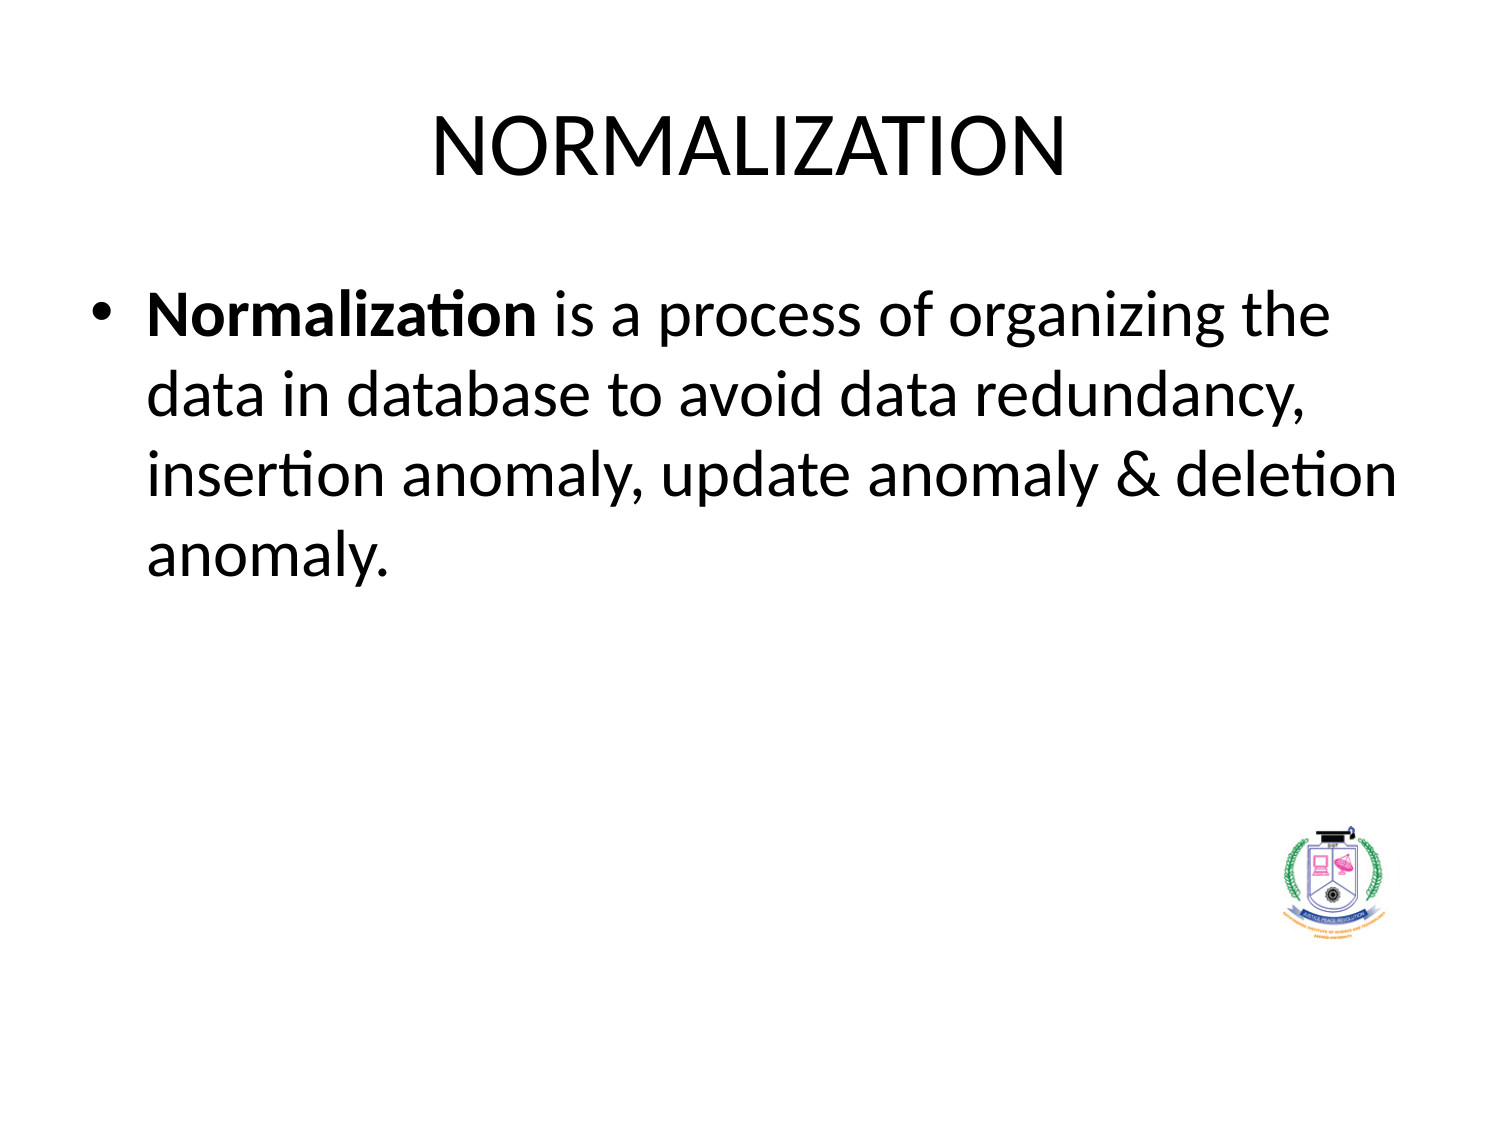

# NORMALIZATION
Normalization is a process of organizing the data in database to avoid data redundancy, insertion anomaly, update anomaly & deletion anomaly.